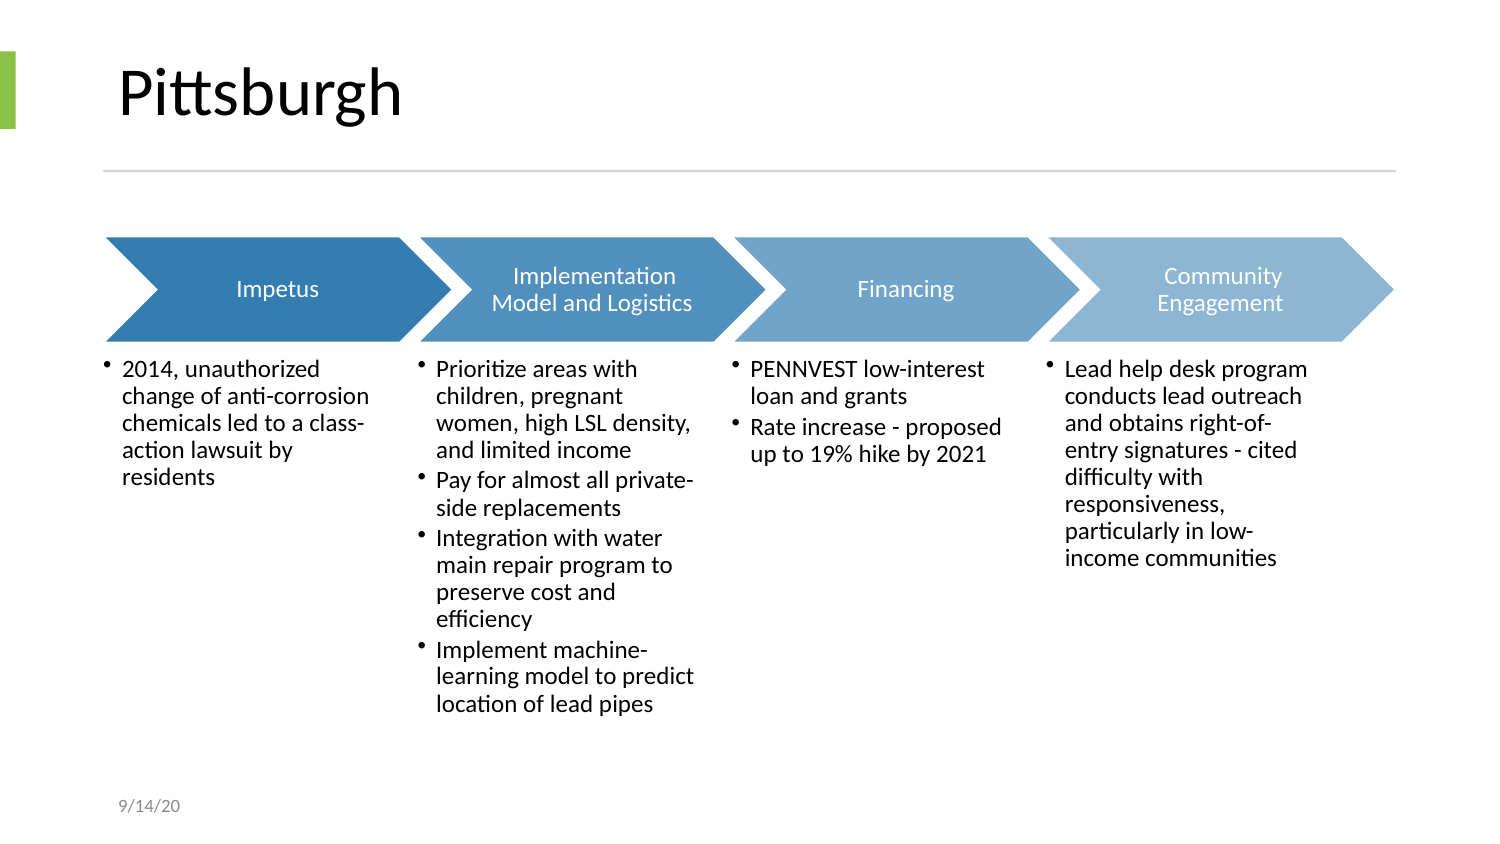

# Pittsburgh

Impetus
2014, unauthorized change of anti-corrosion chemicals led to a class-action lawsuit by residents
Implementation Model and Logistics
Prioritize areas with children, pregnant women, high LSL density, and limited income
Pay for almost all private-side replacements
Integration with water main repair program to preserve cost and efficiency
Implement machine-learning model to predict location of lead pipes
Financing
PENNVEST low-interest loan and grants
Rate increase - proposed up to 19% hike by 2021

Community Engagement
Lead help desk program conducts lead outreach and obtains right-of-entry signatures - cited difficulty with responsiveness, particularly in low-income communities
9/14/20
7